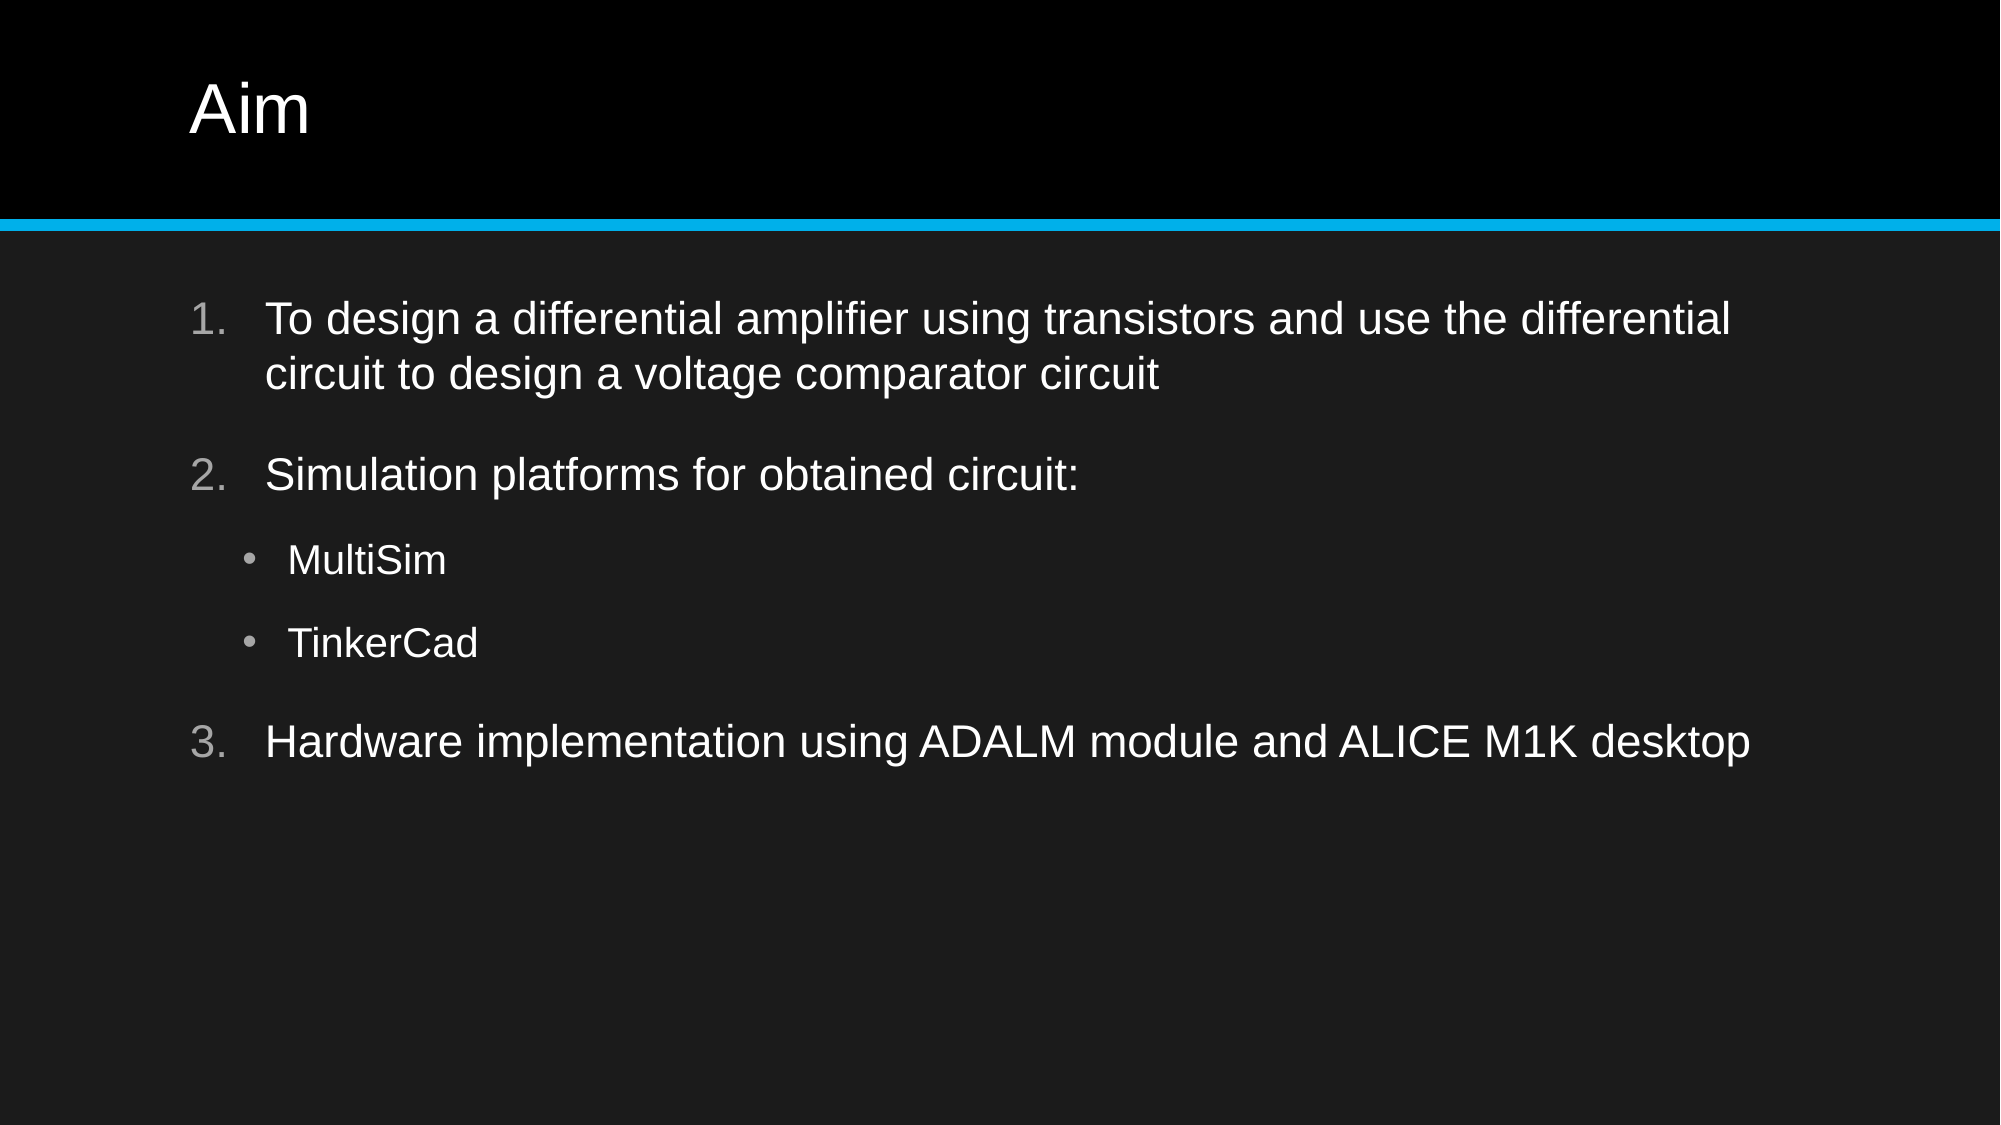

# Aim
To design a differential amplifier using transistors and use the differential circuit to design a voltage comparator circuit
Simulation platforms for obtained circuit:
MultiSim
TinkerCad
Hardware implementation using ADALM module and ALICE M1K desktop